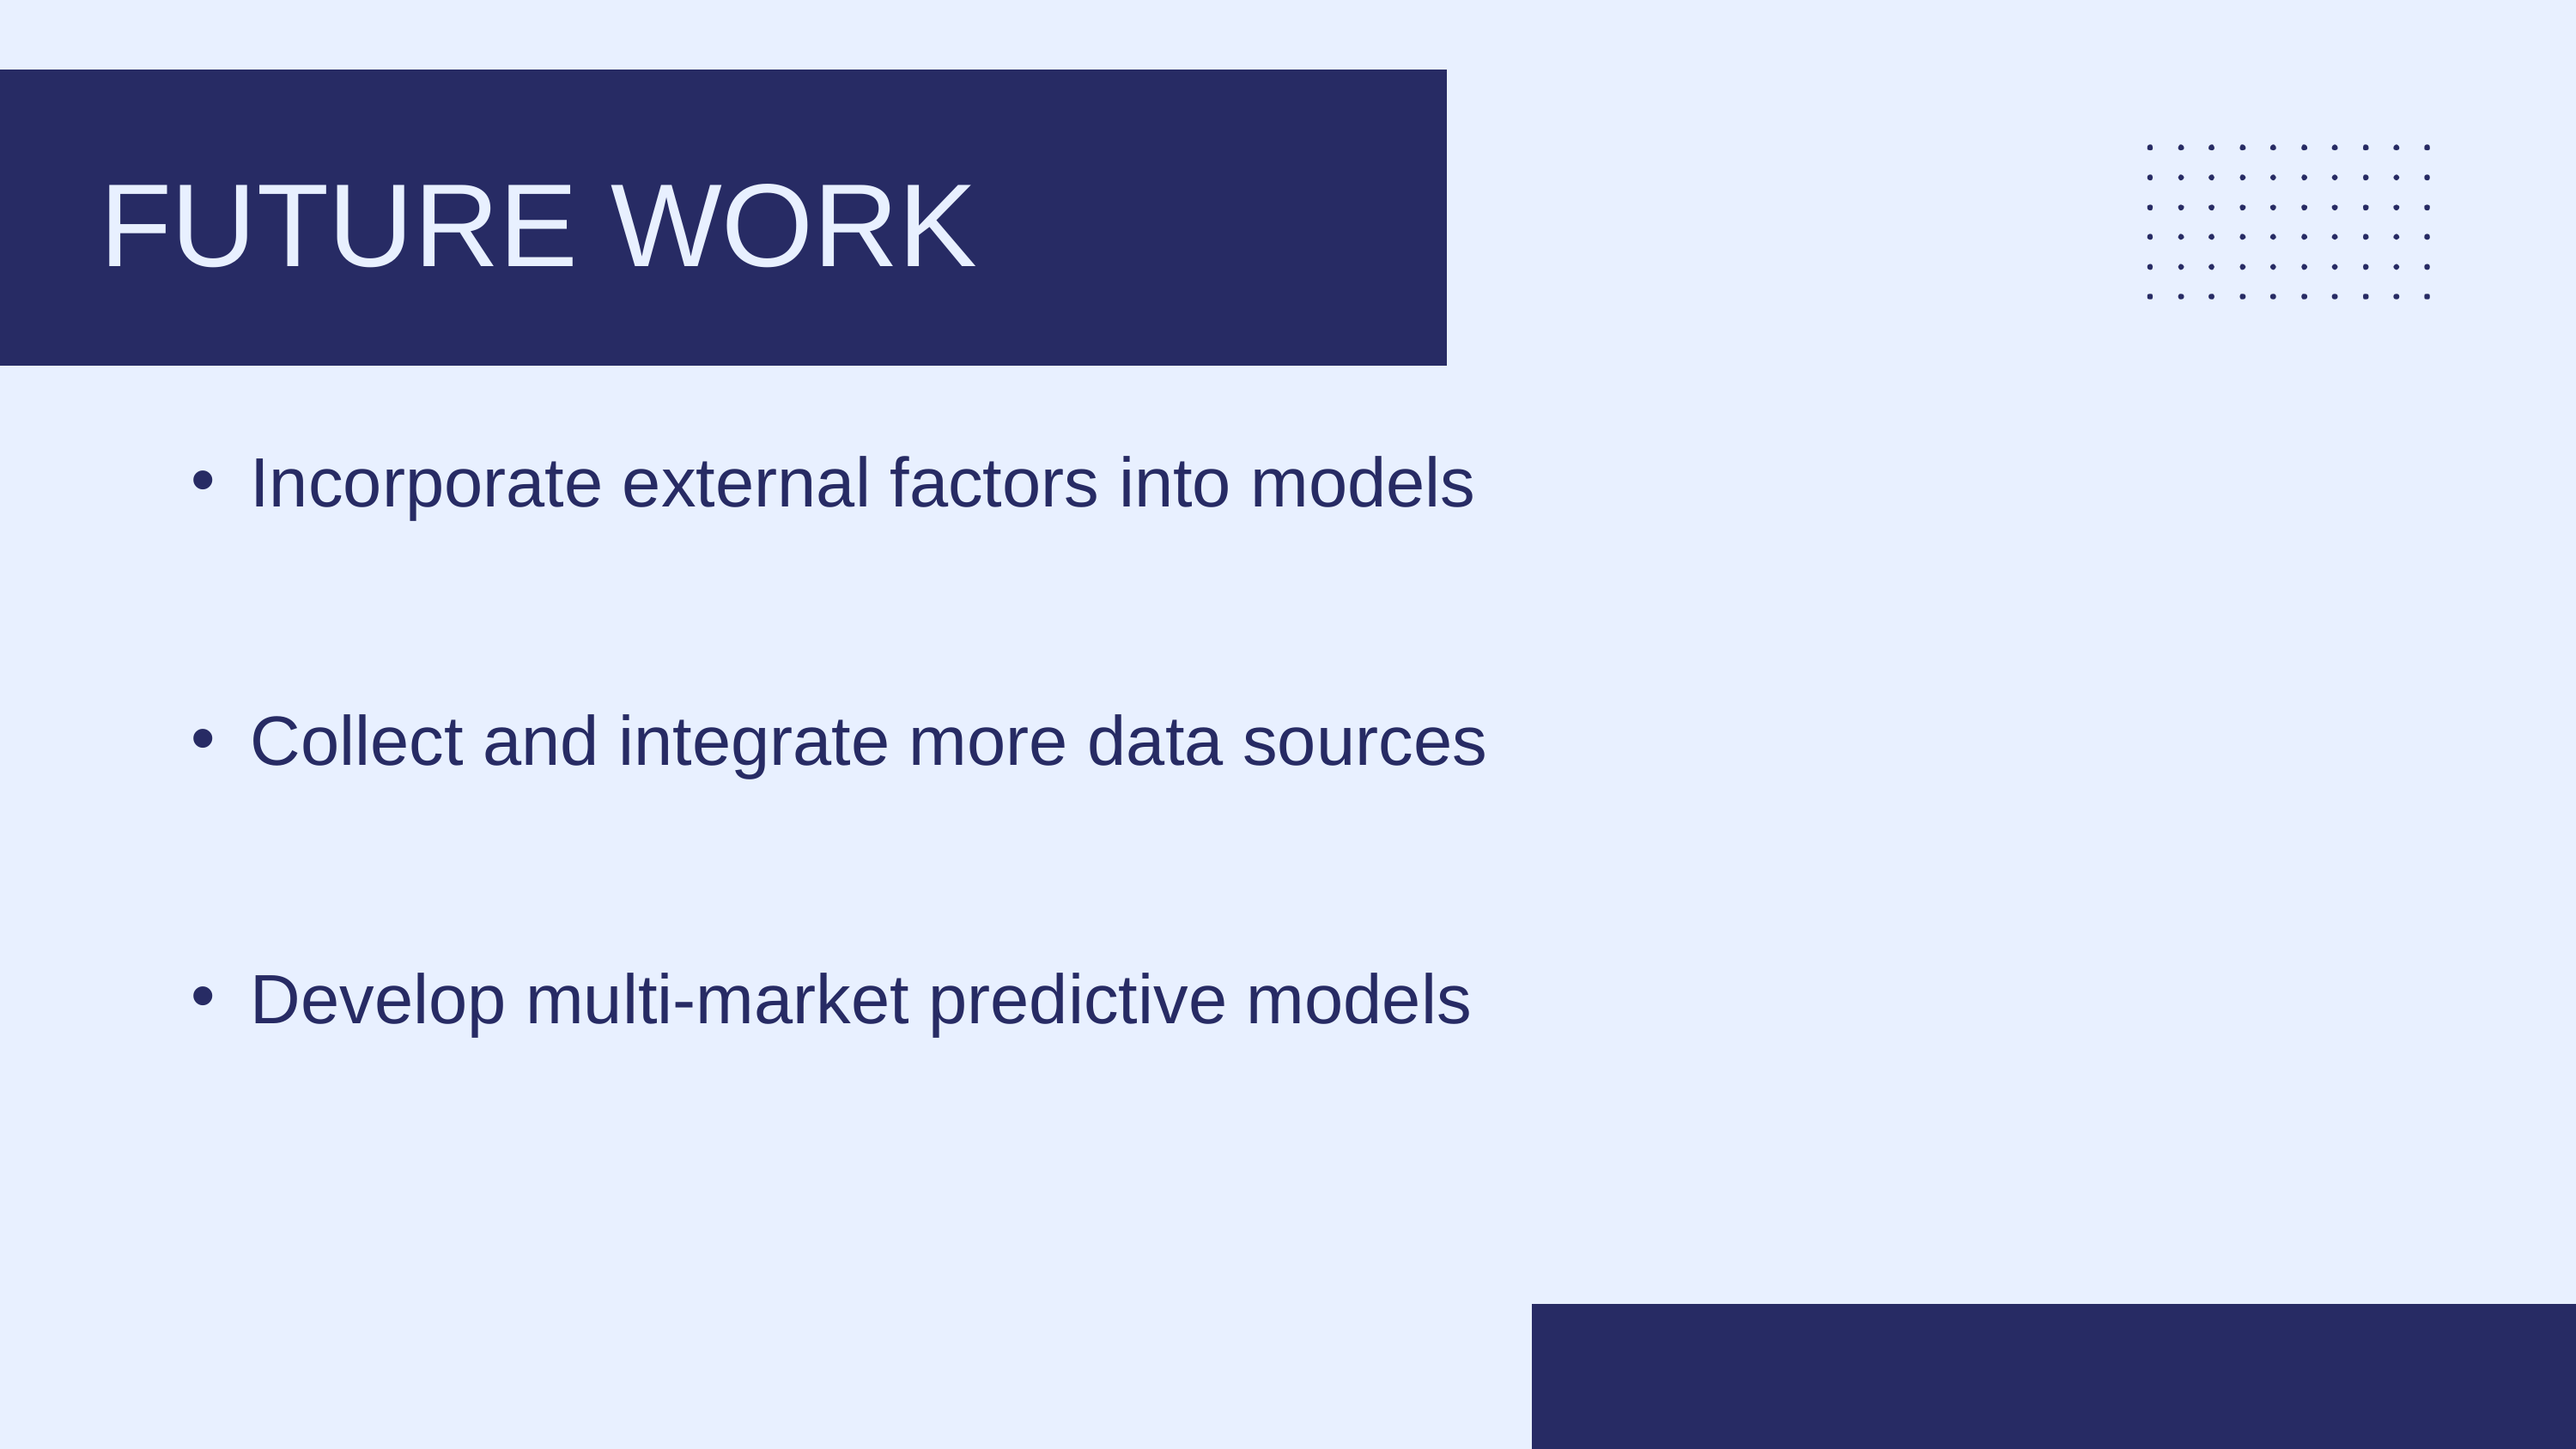

FUTURE WORK

Incorporate external factors into models

Collect and integrate more data sources

Develop multi-market predictive models